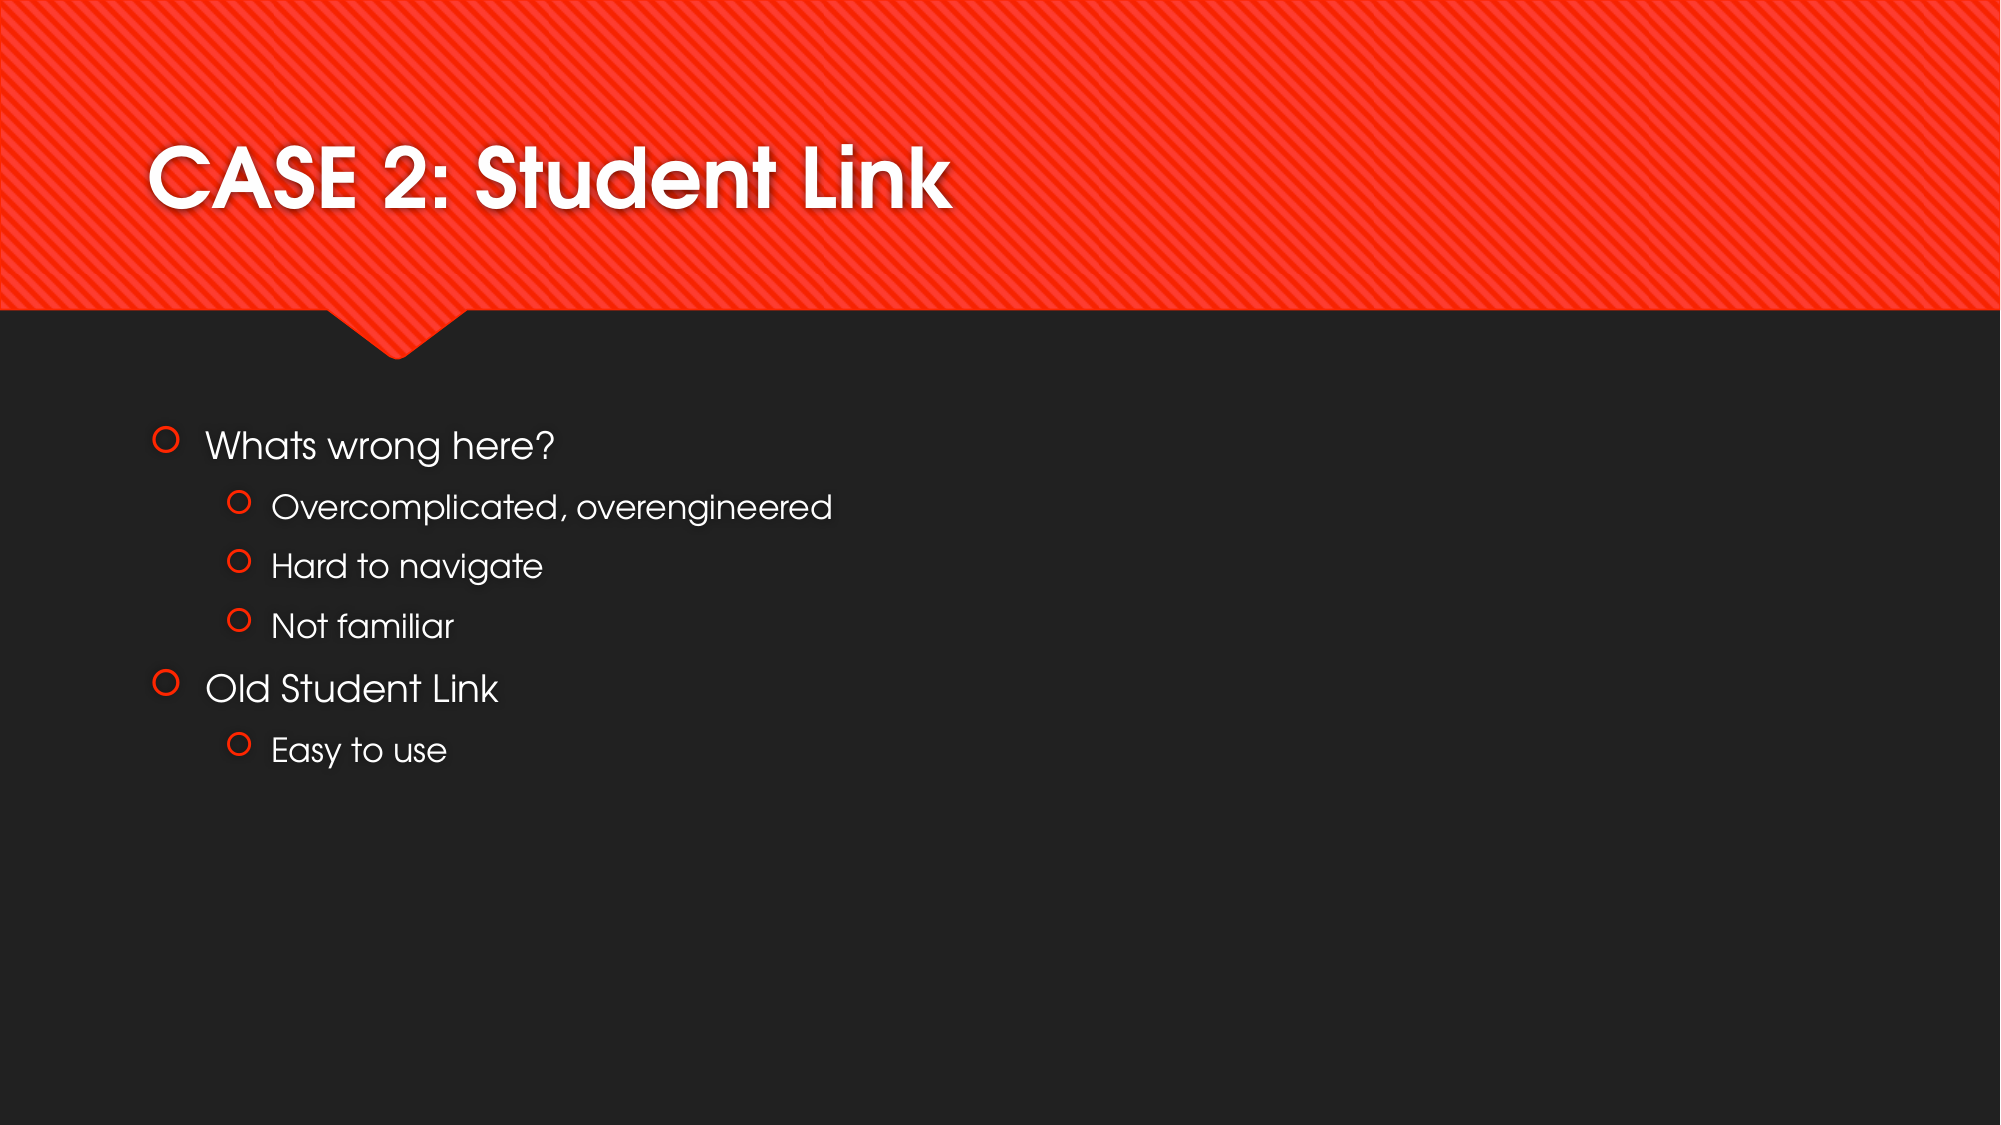

# CASE 2: Student Link
Whats wrong here?
Overcomplicated, overengineered
Hard to navigate
Not familiar
Old Student Link
Easy to use